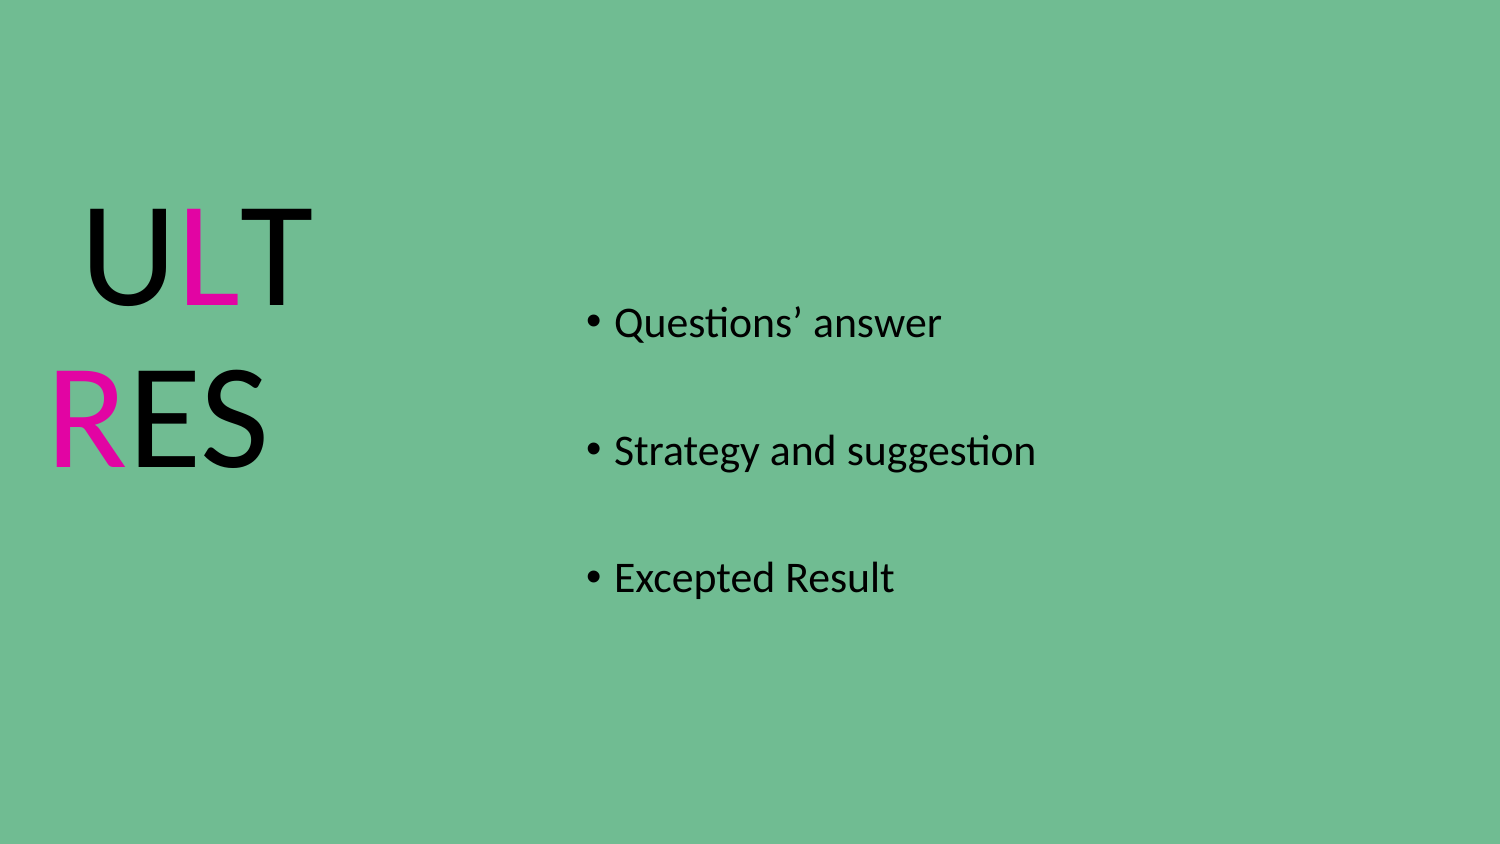

# ULT RES

Questions’ answer

Strategy and suggestion

Excepted Result